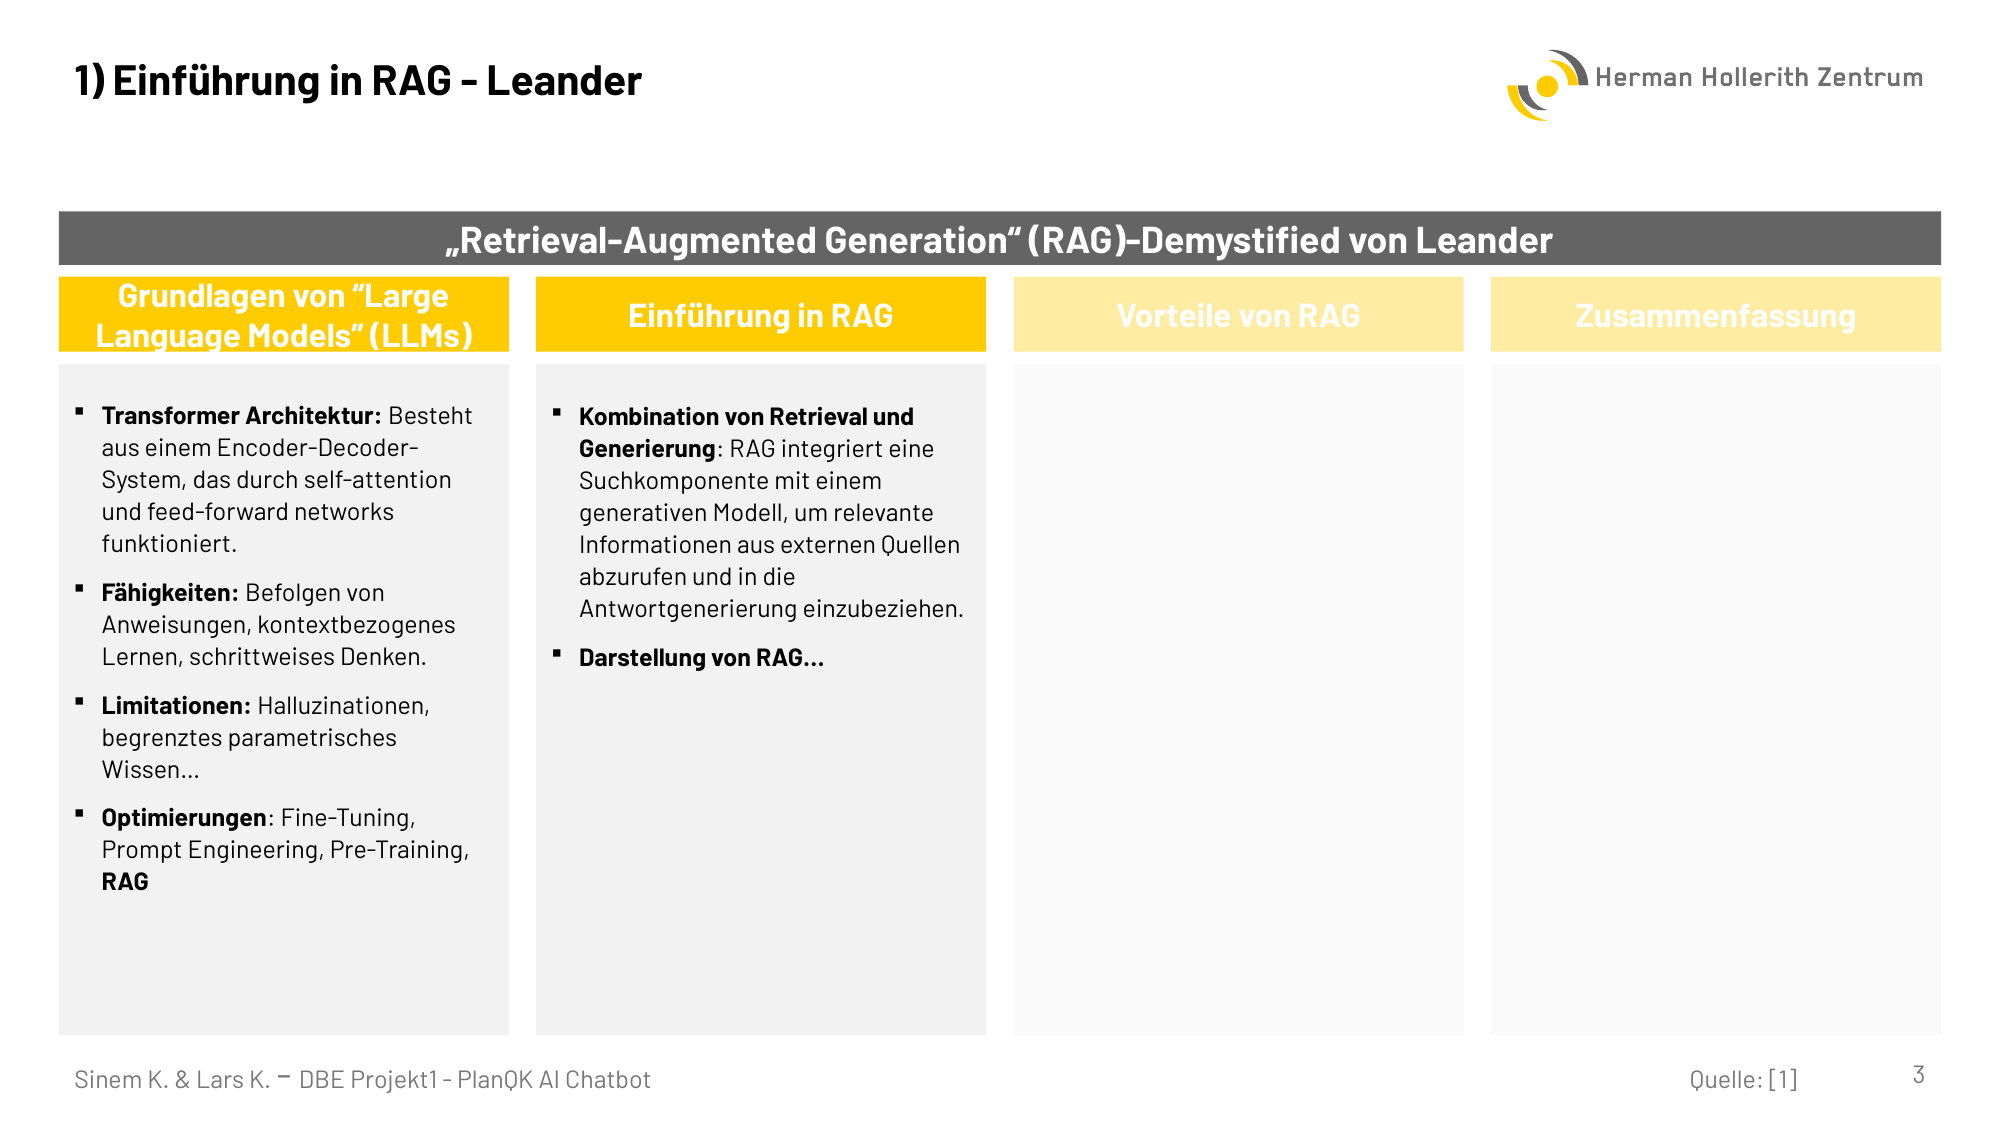

# 1) Einführung in RAG - Leander
„Retrieval-Augmented Generation“ (RAG)-Demystified von Leander
Grundlagen von “Large Language Models” (LLMs)
Einführung in RAG
Vorteile von RAG
Zusammenfassung

Transformer Architektur: Besteht aus einem Encoder-Decoder-System, das durch self-attention und feed-forward networks funktioniert.
Fähigkeiten: Befolgen von Anweisungen, kontextbezogenes Lernen, schrittweises Denken.
Limitationen: Halluzinationen, begrenztes parametrisches Wissen…
Optimierungen: Fine-Tuning, Prompt Engineering, Pre-Training, RAG

Kombination von Retrieval und Generierung: RAG integriert eine Suchkomponente mit einem generativen Modell, um relevante Informationen aus externen Quellen abzurufen und in die Antwortgenerierung einzubeziehen.
Darstellung von RAG…
Sinem K. & Lars K. - DBE Projekt1 - PlanQK AI Chatbot
3
Quelle: [1]